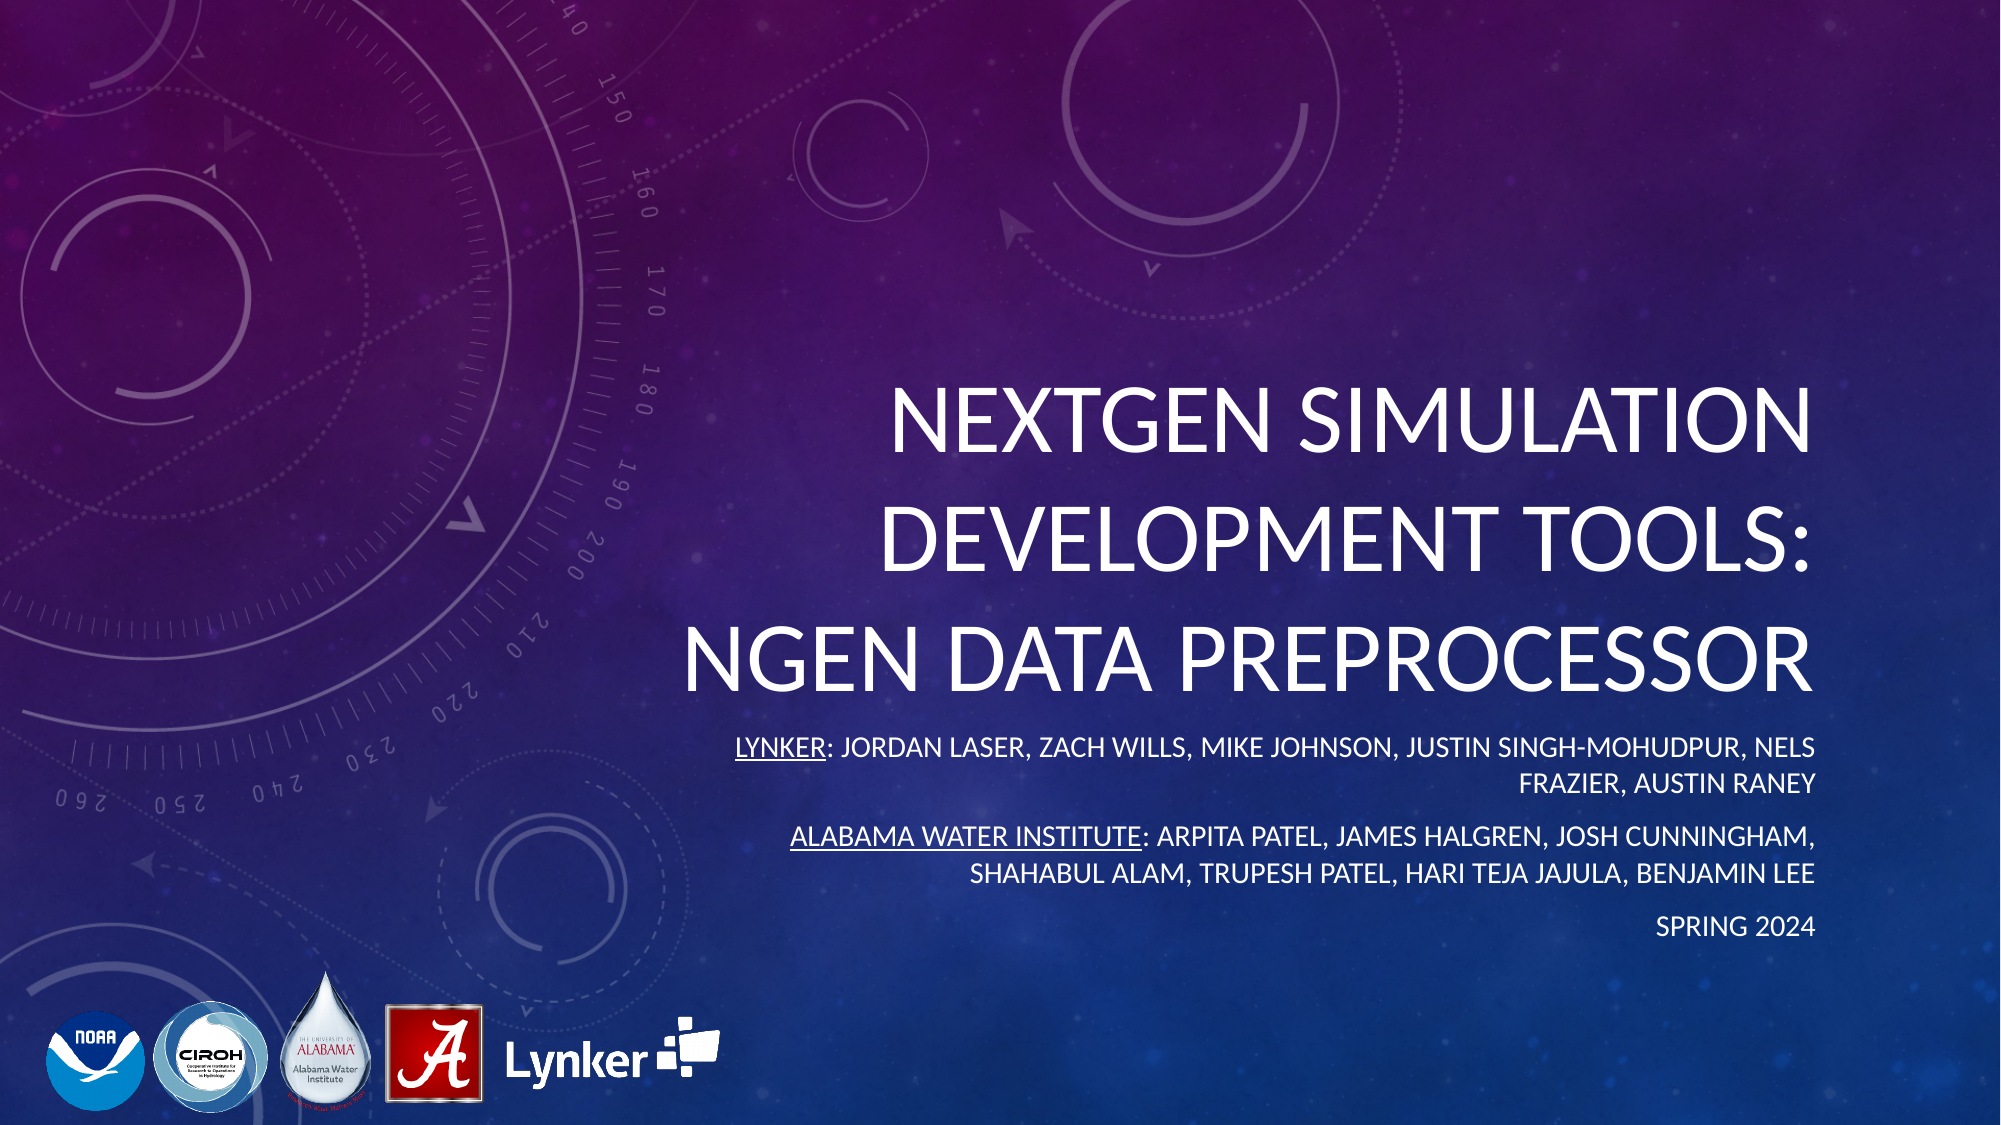

# NextGen Simulation Development Tools: ngen data preprocessor
Lynker: Jordan laser, Zach wills, Mike Johnson, Justin Singh-Mohudpur, Nels frazier, Austin Raney
Alabama Water Institute: Arpita patel, James Halgren, Josh Cunningham, Shahabul alam, trupesh patel, hari teja jajula, Benjamin Lee
SPRING 2024